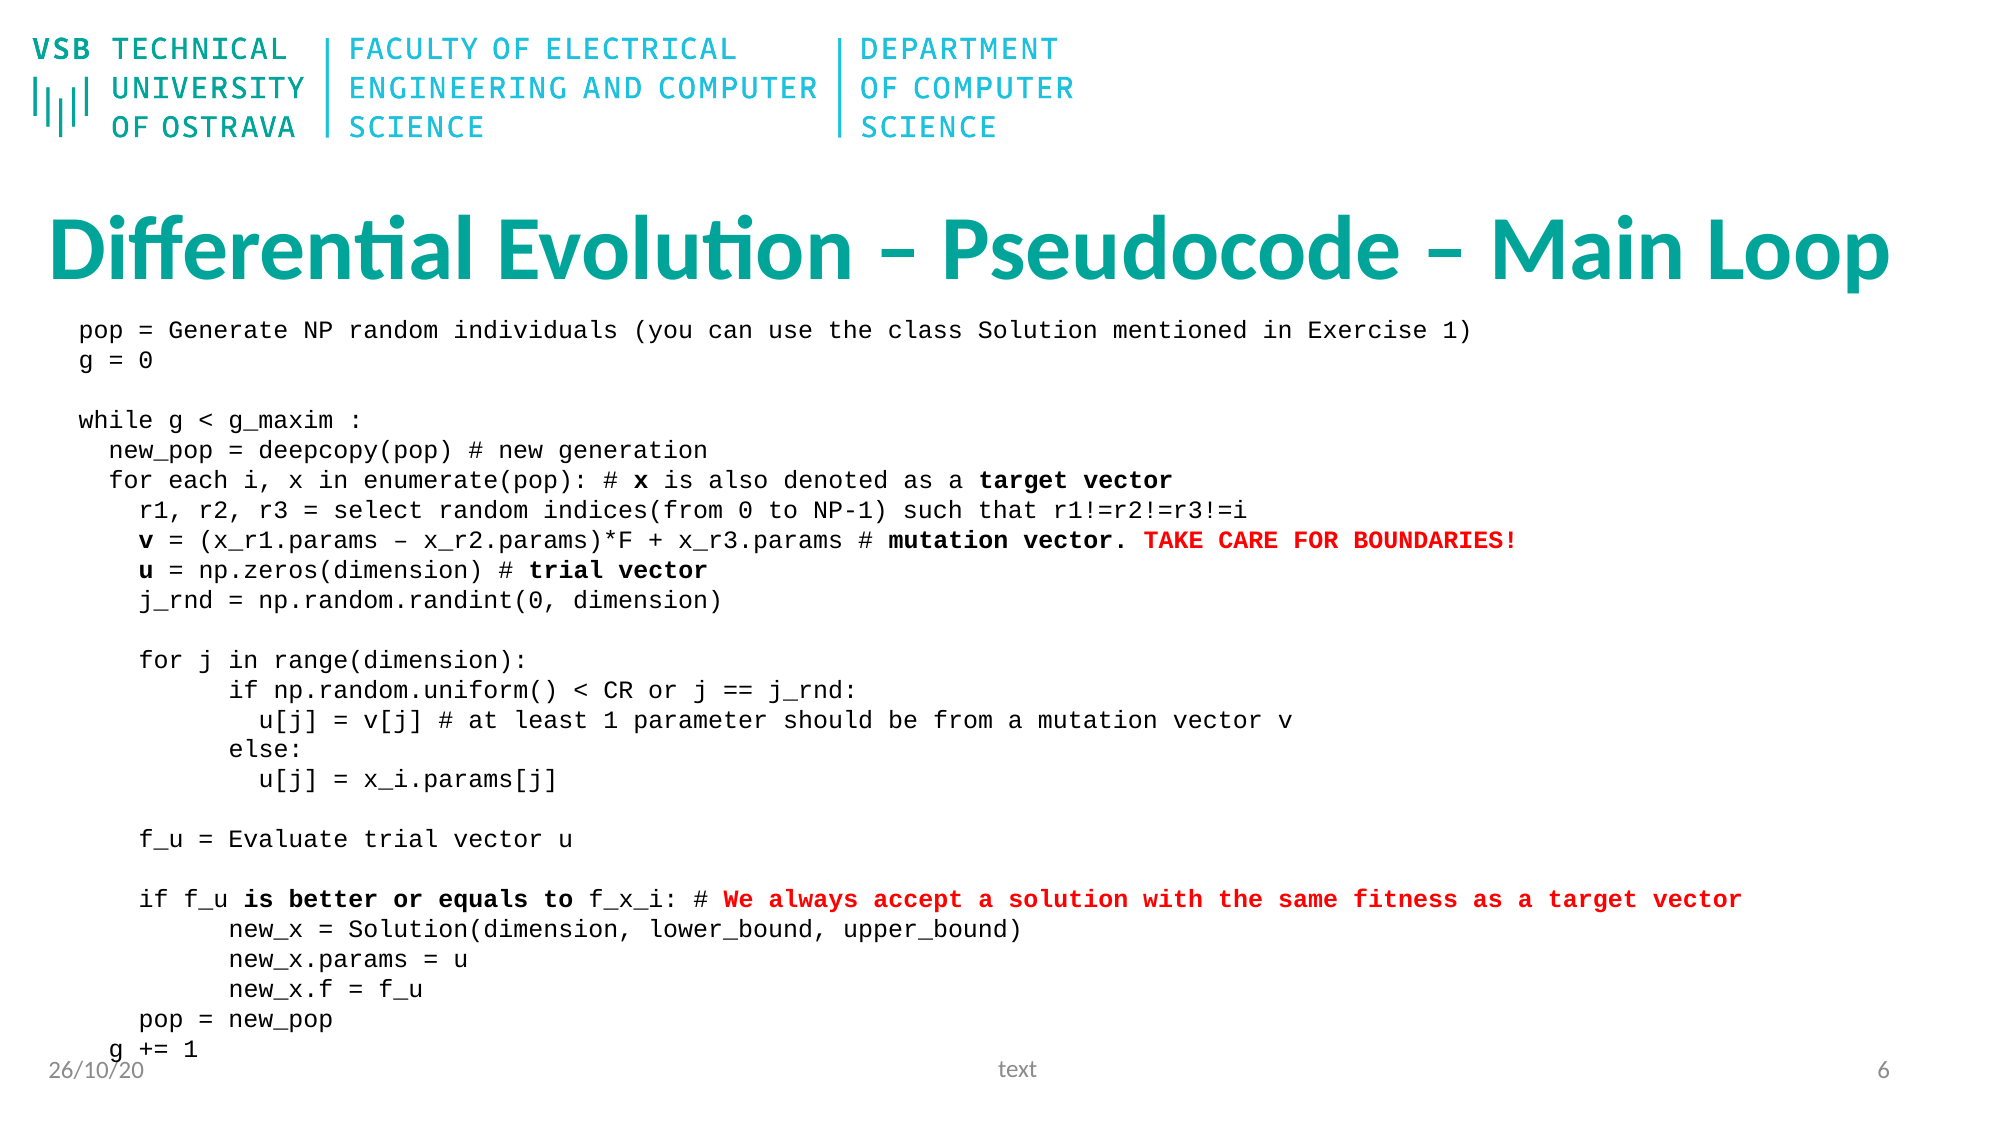

# Differential Evolution – Pseudocode – Main Loop
pop = Generate NP random individuals (you can use the class Solution mentioned in Exercise 1)
g = 0

while g < g_maxim :
  new_pop = deepcopy(pop) # new generation
  for each i, x in enumerate(pop): # x is also denoted as a target vector
    r1, r2, r3 = select random indices(from 0 to NP-1) such that r1!=r2!=r3!=i
    v = (x_r1.params – x_r2.params)*F + x_r3.params # mutation vector. TAKE CARE FOR BOUNDARIES!
    u = np.zeros(dimension) # trial vector
    j_rnd = np.random.randint(0, dimension)

    for j in range(dimension):
	if np.random.uniform() < CR or j == j_rnd:
	  u[j] = v[j] # at least 1 parameter should be from a mutation vector v
	else:
	  u[j] = x_i.params[j]

    f_u = Evaluate trial vector u

    if f_u is better or equals to f_x_i: # We always accept a solution with the same fitness as a target vector
	new_x = Solution(dimension, lower_bound, upper_bound)
          new_x.params = u
          new_x.f = f_u
    pop = new_pop
  g += 1

text
6
26/10/20